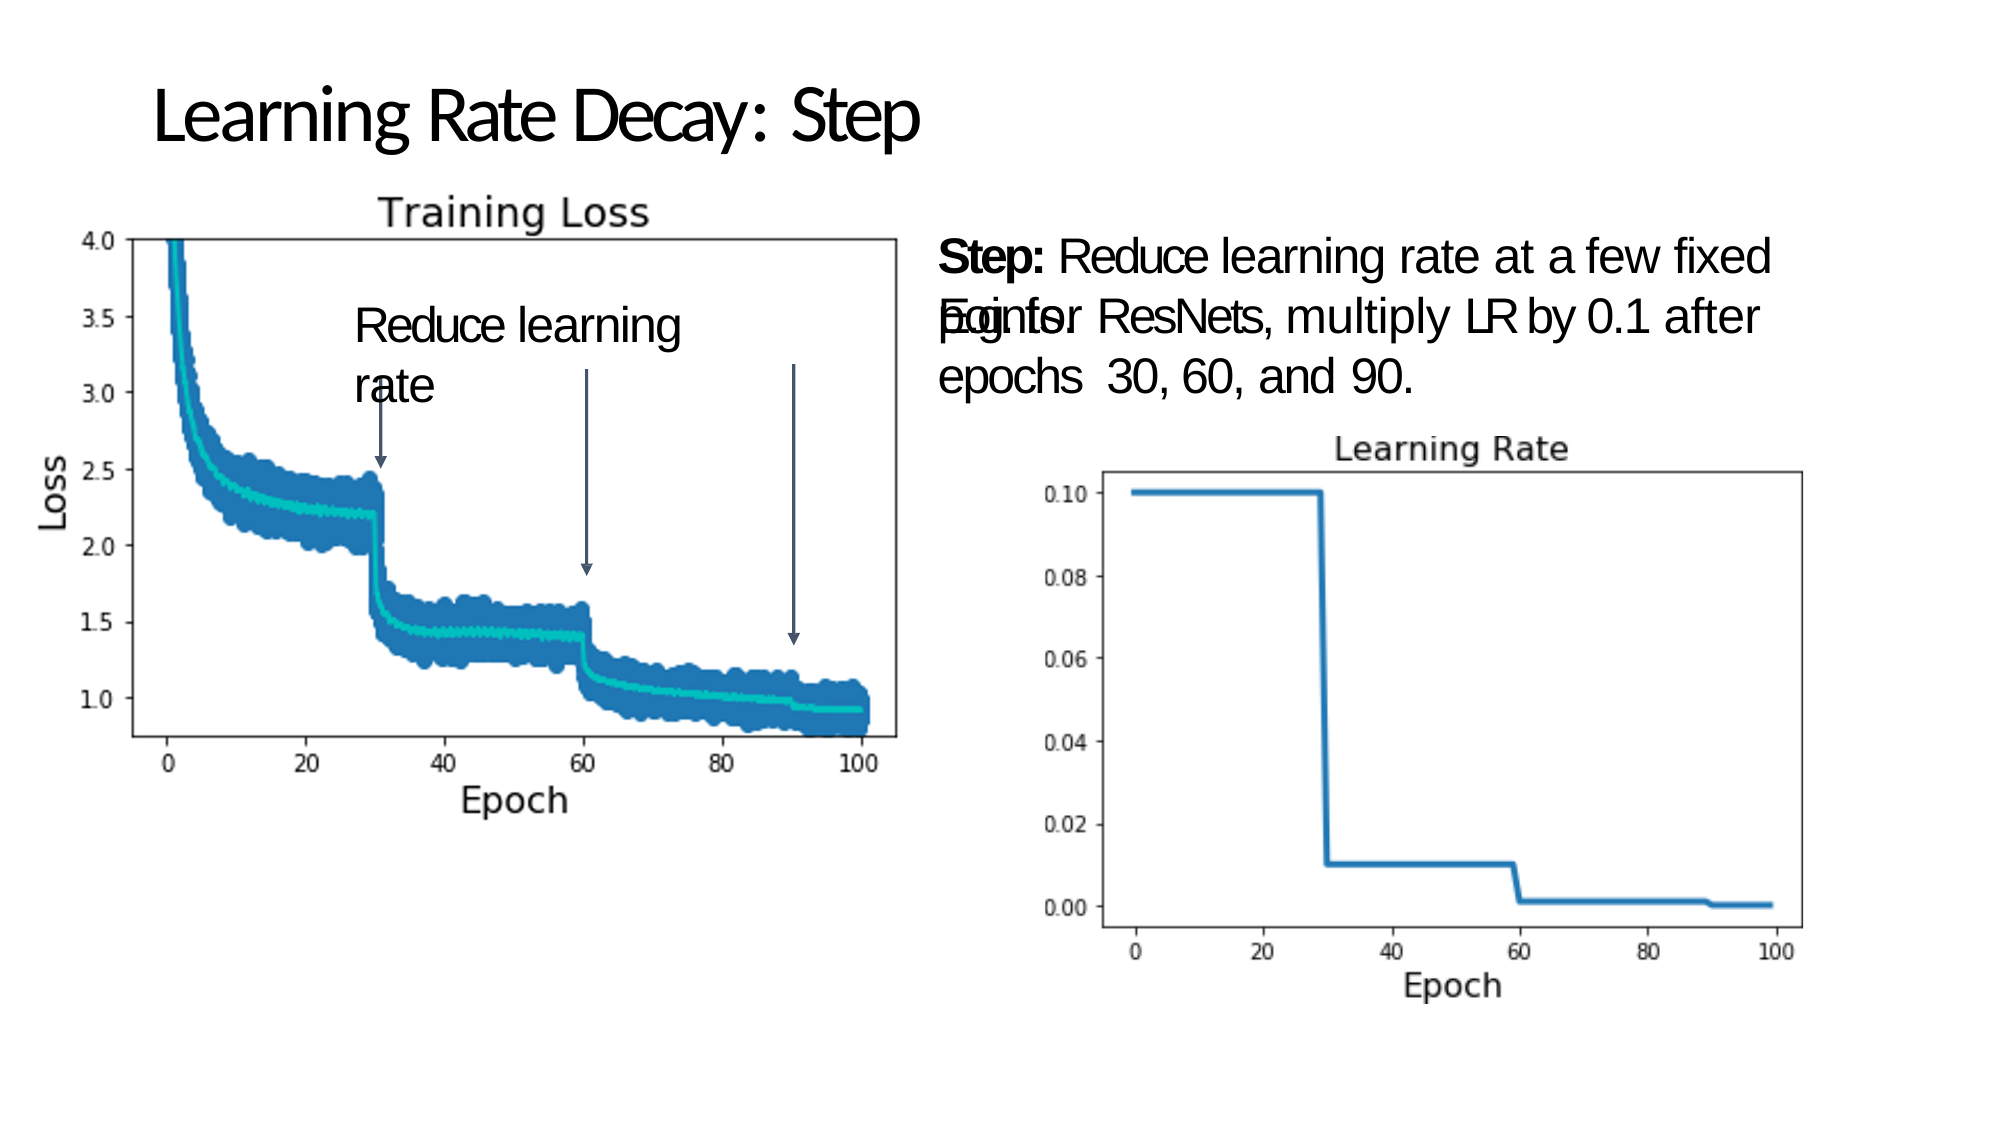

# Learning Rate Decay: Step

Step: Reduce learning rate at a few fixed points.
E.g. for ResNets, multiply LR by 0.1 after epochs  30, 60, and 90.
Reduce learning rate